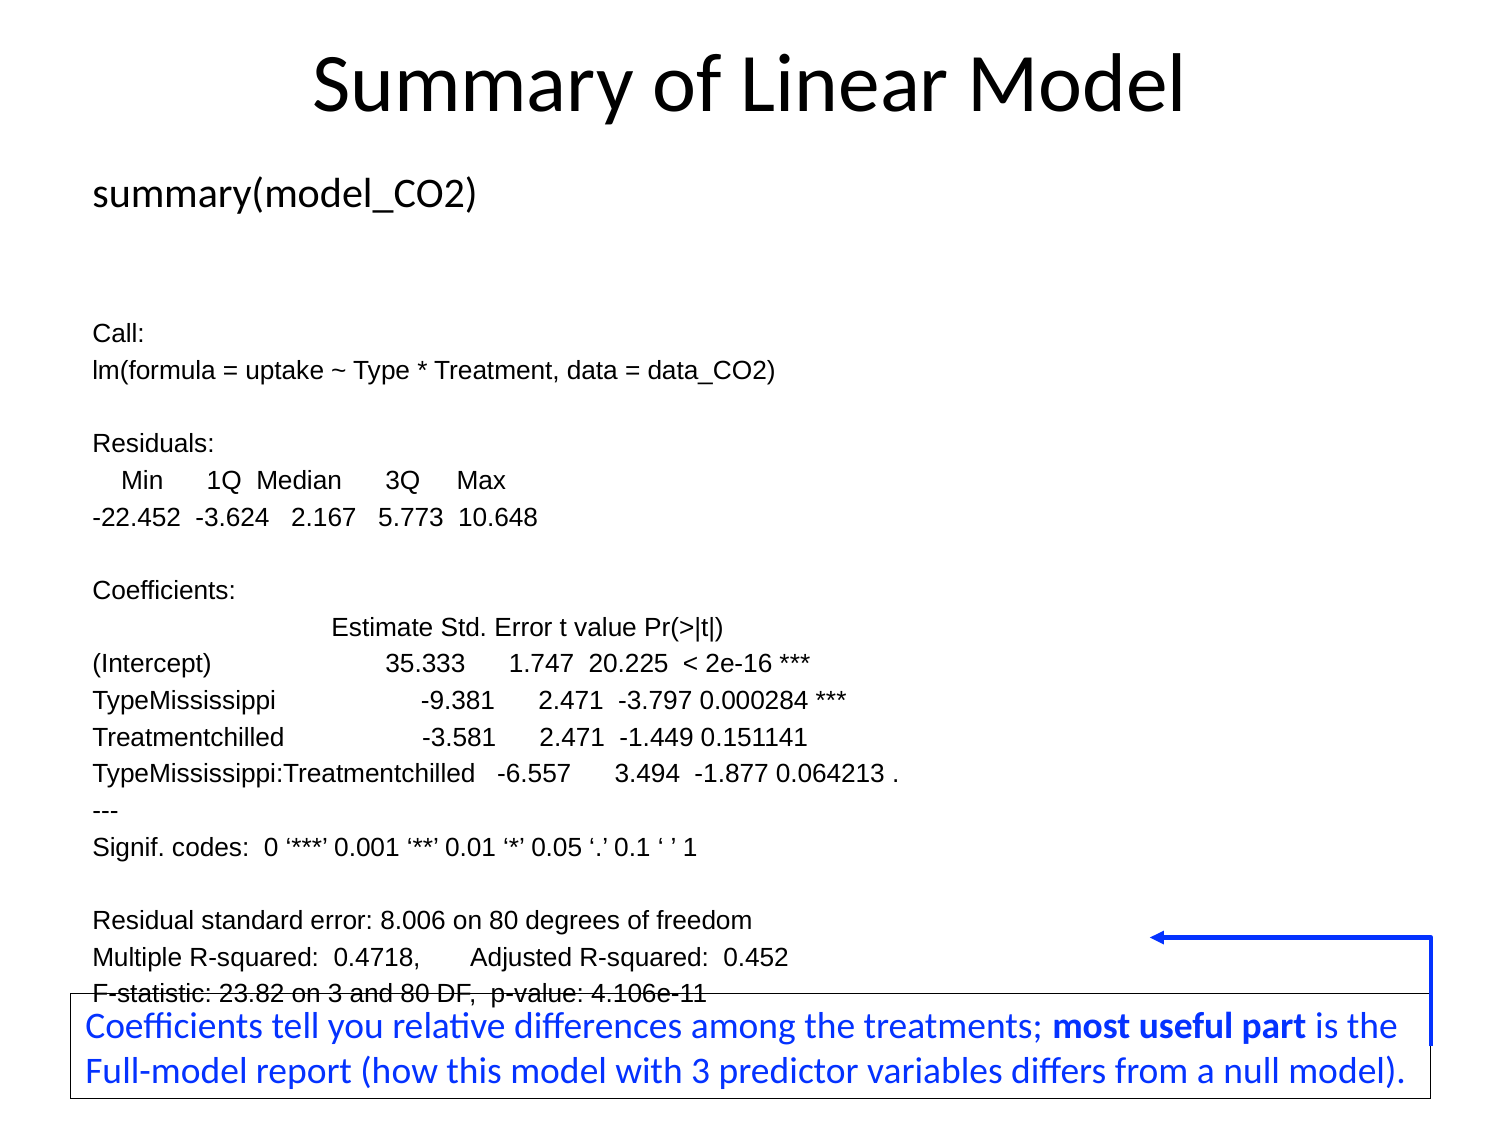

# Summary of Linear Model
summary(model_CO2)

Call:
lm(formula = uptake ~ Type * Treatment, data = data_CO2)

Residuals:
    Min      1Q  Median      3Q     Max
-22.452  -3.624   2.167   5.773  10.648

Coefficients:
                                 Estimate Std. Error t value Pr(>|t|)
(Intercept)                        35.333      1.747  20.225  < 2e-16 ***
TypeMississippi                    -9.381      2.471  -3.797 0.000284 ***
Treatmentchilled                   -3.581      2.471  -1.449 0.151141
TypeMississippi:Treatmentchilled   -6.557      3.494  -1.877 0.064213 .
---
Signif. codes:  0 ‘***’ 0.001 ‘**’ 0.01 ‘*’ 0.05 ‘.’ 0.1 ‘ ’ 1

Residual standard error: 8.006 on 80 degrees of freedom
Multiple R-squared:  0.4718,	Adjusted R-squared:  0.452
F-statistic: 23.82 on 3 and 80 DF,  p-value: 4.106e-11
Coefficients tell you relative differences among the treatments; most useful part is the
Full-model report (how this model with 3 predictor variables differs from a null model).